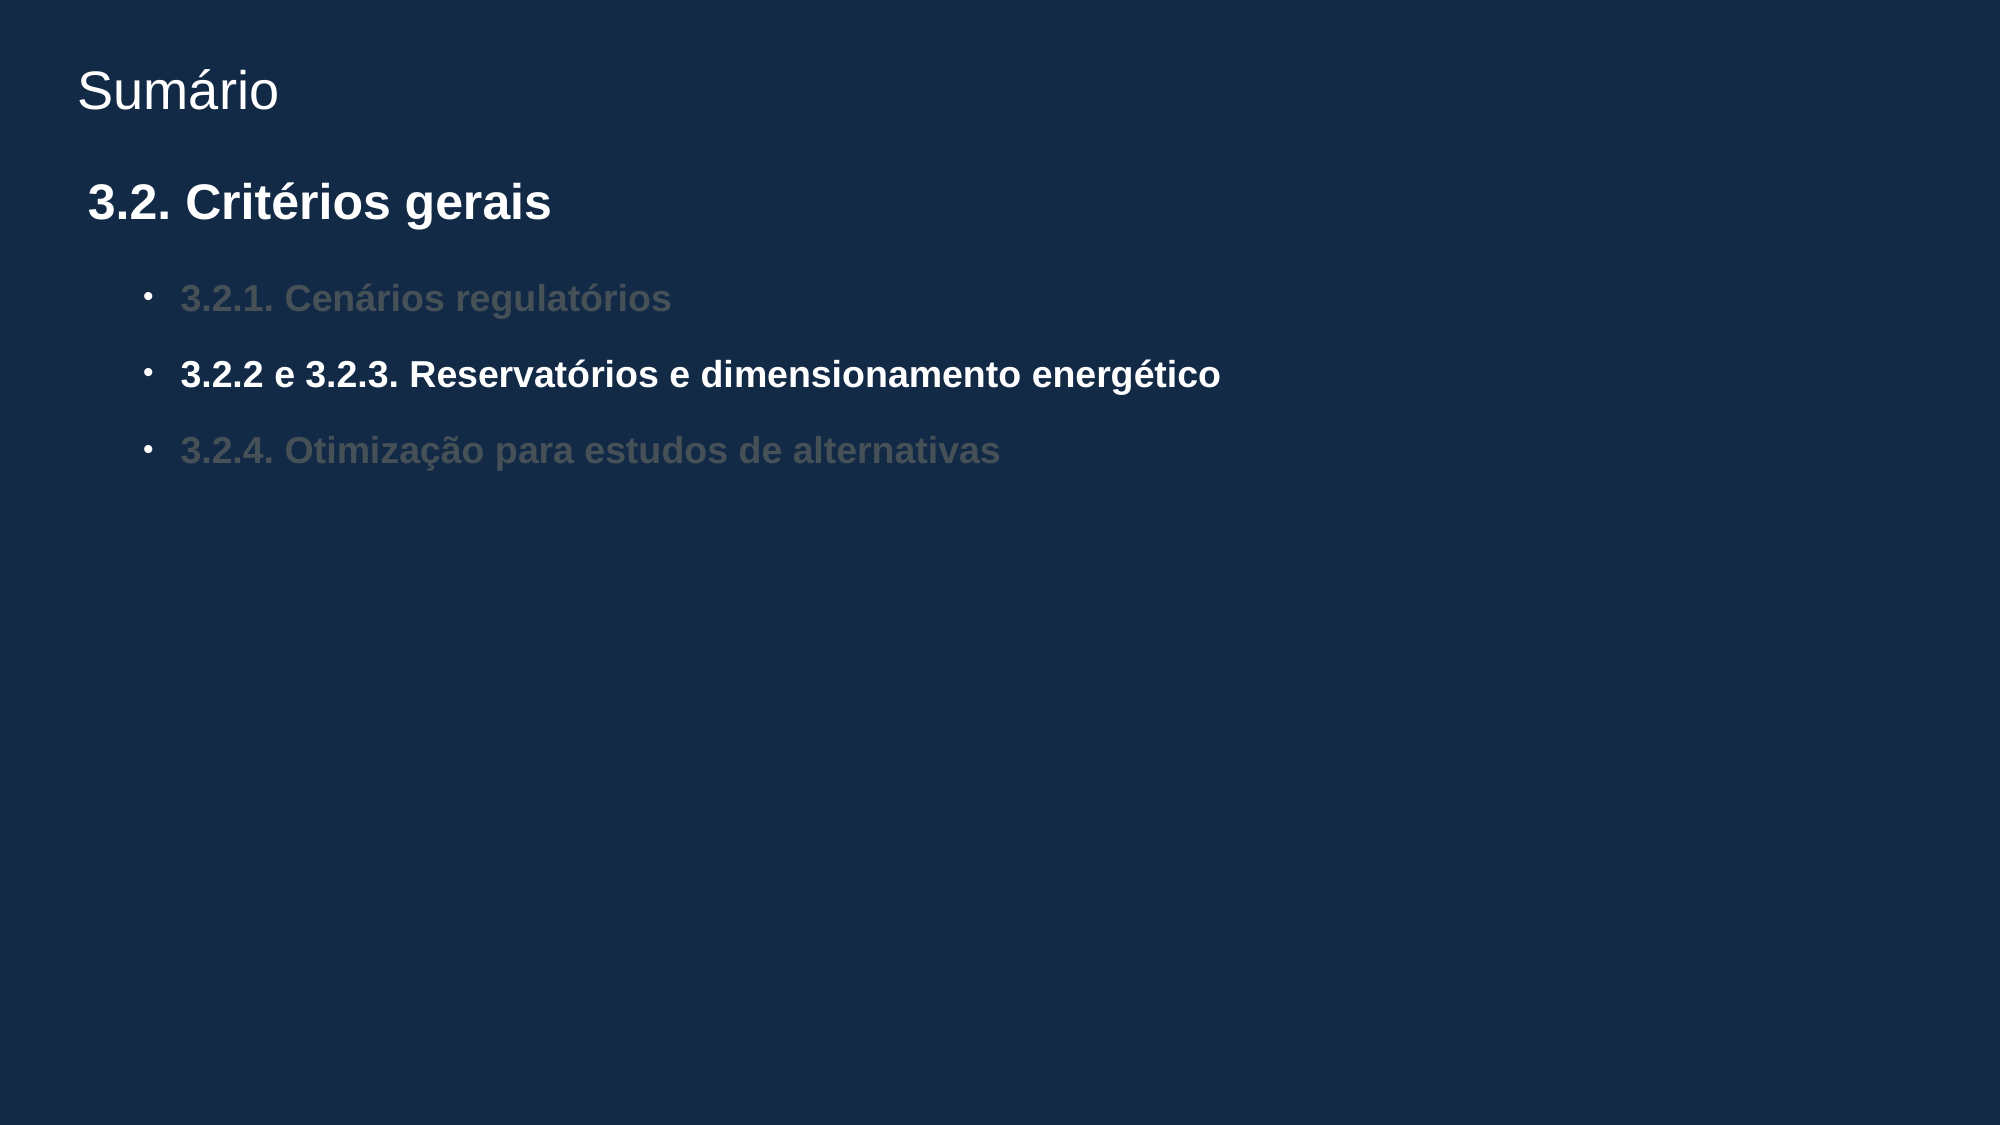

# Sumário
3.2. Critérios gerais
3.2.1. Cenários regulatórios
3.2.2 e 3.2.3. Reservatórios e dimensionamento energético
3.2.4. Otimização para estudos de alternativas